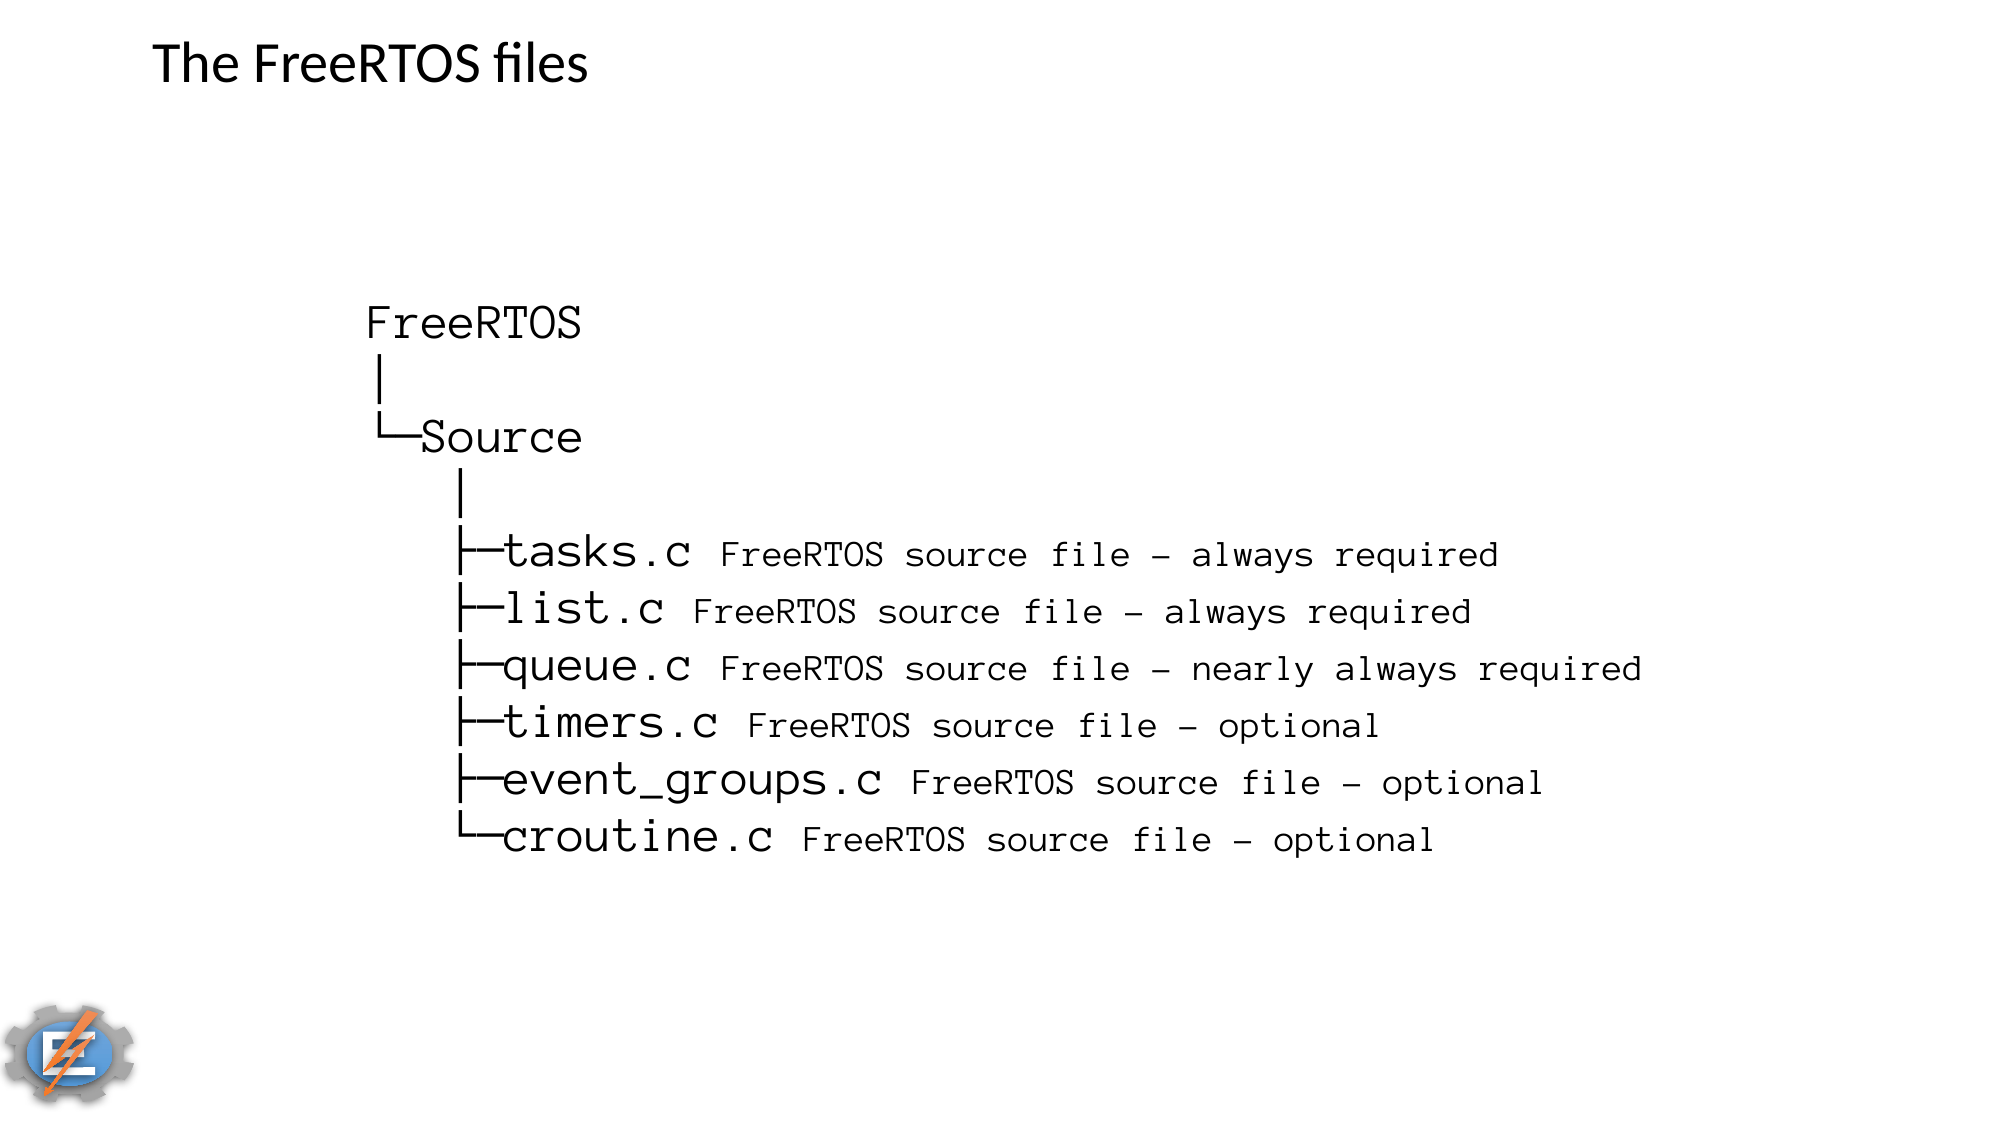

# The FreeRTOS files
FreeRTOS
│
└─Source
   │
   ├─tasks.c FreeRTOS source file - always required
   ├─list.c FreeRTOS source file - always required
   ├─queue.c FreeRTOS source file - nearly always required
   ├─timers.c FreeRTOS source file - optional
   ├─event_groups.c FreeRTOS source file - optional
   └─croutine.c FreeRTOS source file - optional